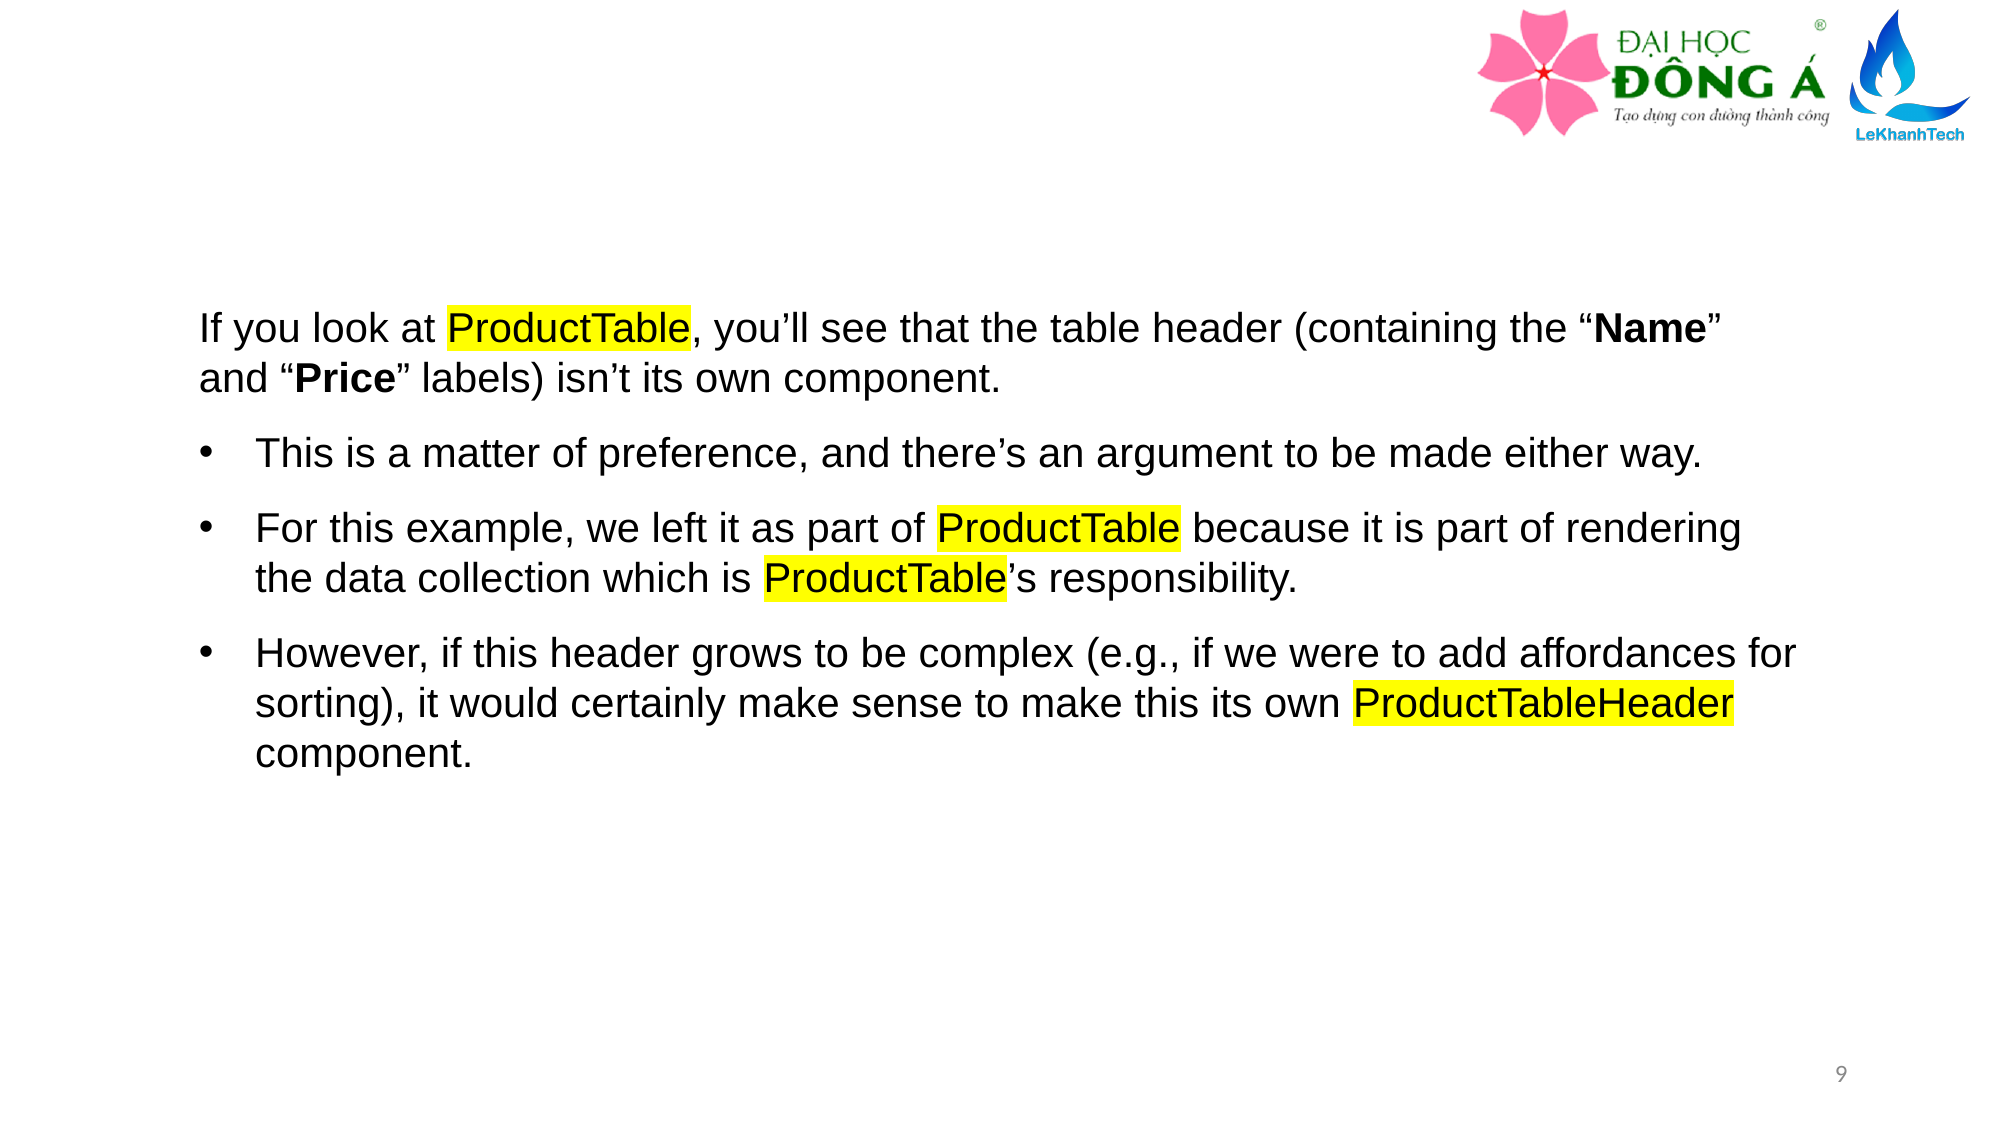

If you look at ProductTable, you’ll see that the table header (containing the “Name” and “Price” labels) isn’t its own component.
This is a matter of preference, and there’s an argument to be made either way.
For this example, we left it as part of ProductTable because it is part of rendering the data collection which is ProductTable’s responsibility.
However, if this header grows to be complex (e.g., if we were to add affordances for sorting), it would certainly make sense to make this its own ProductTableHeader component.
9